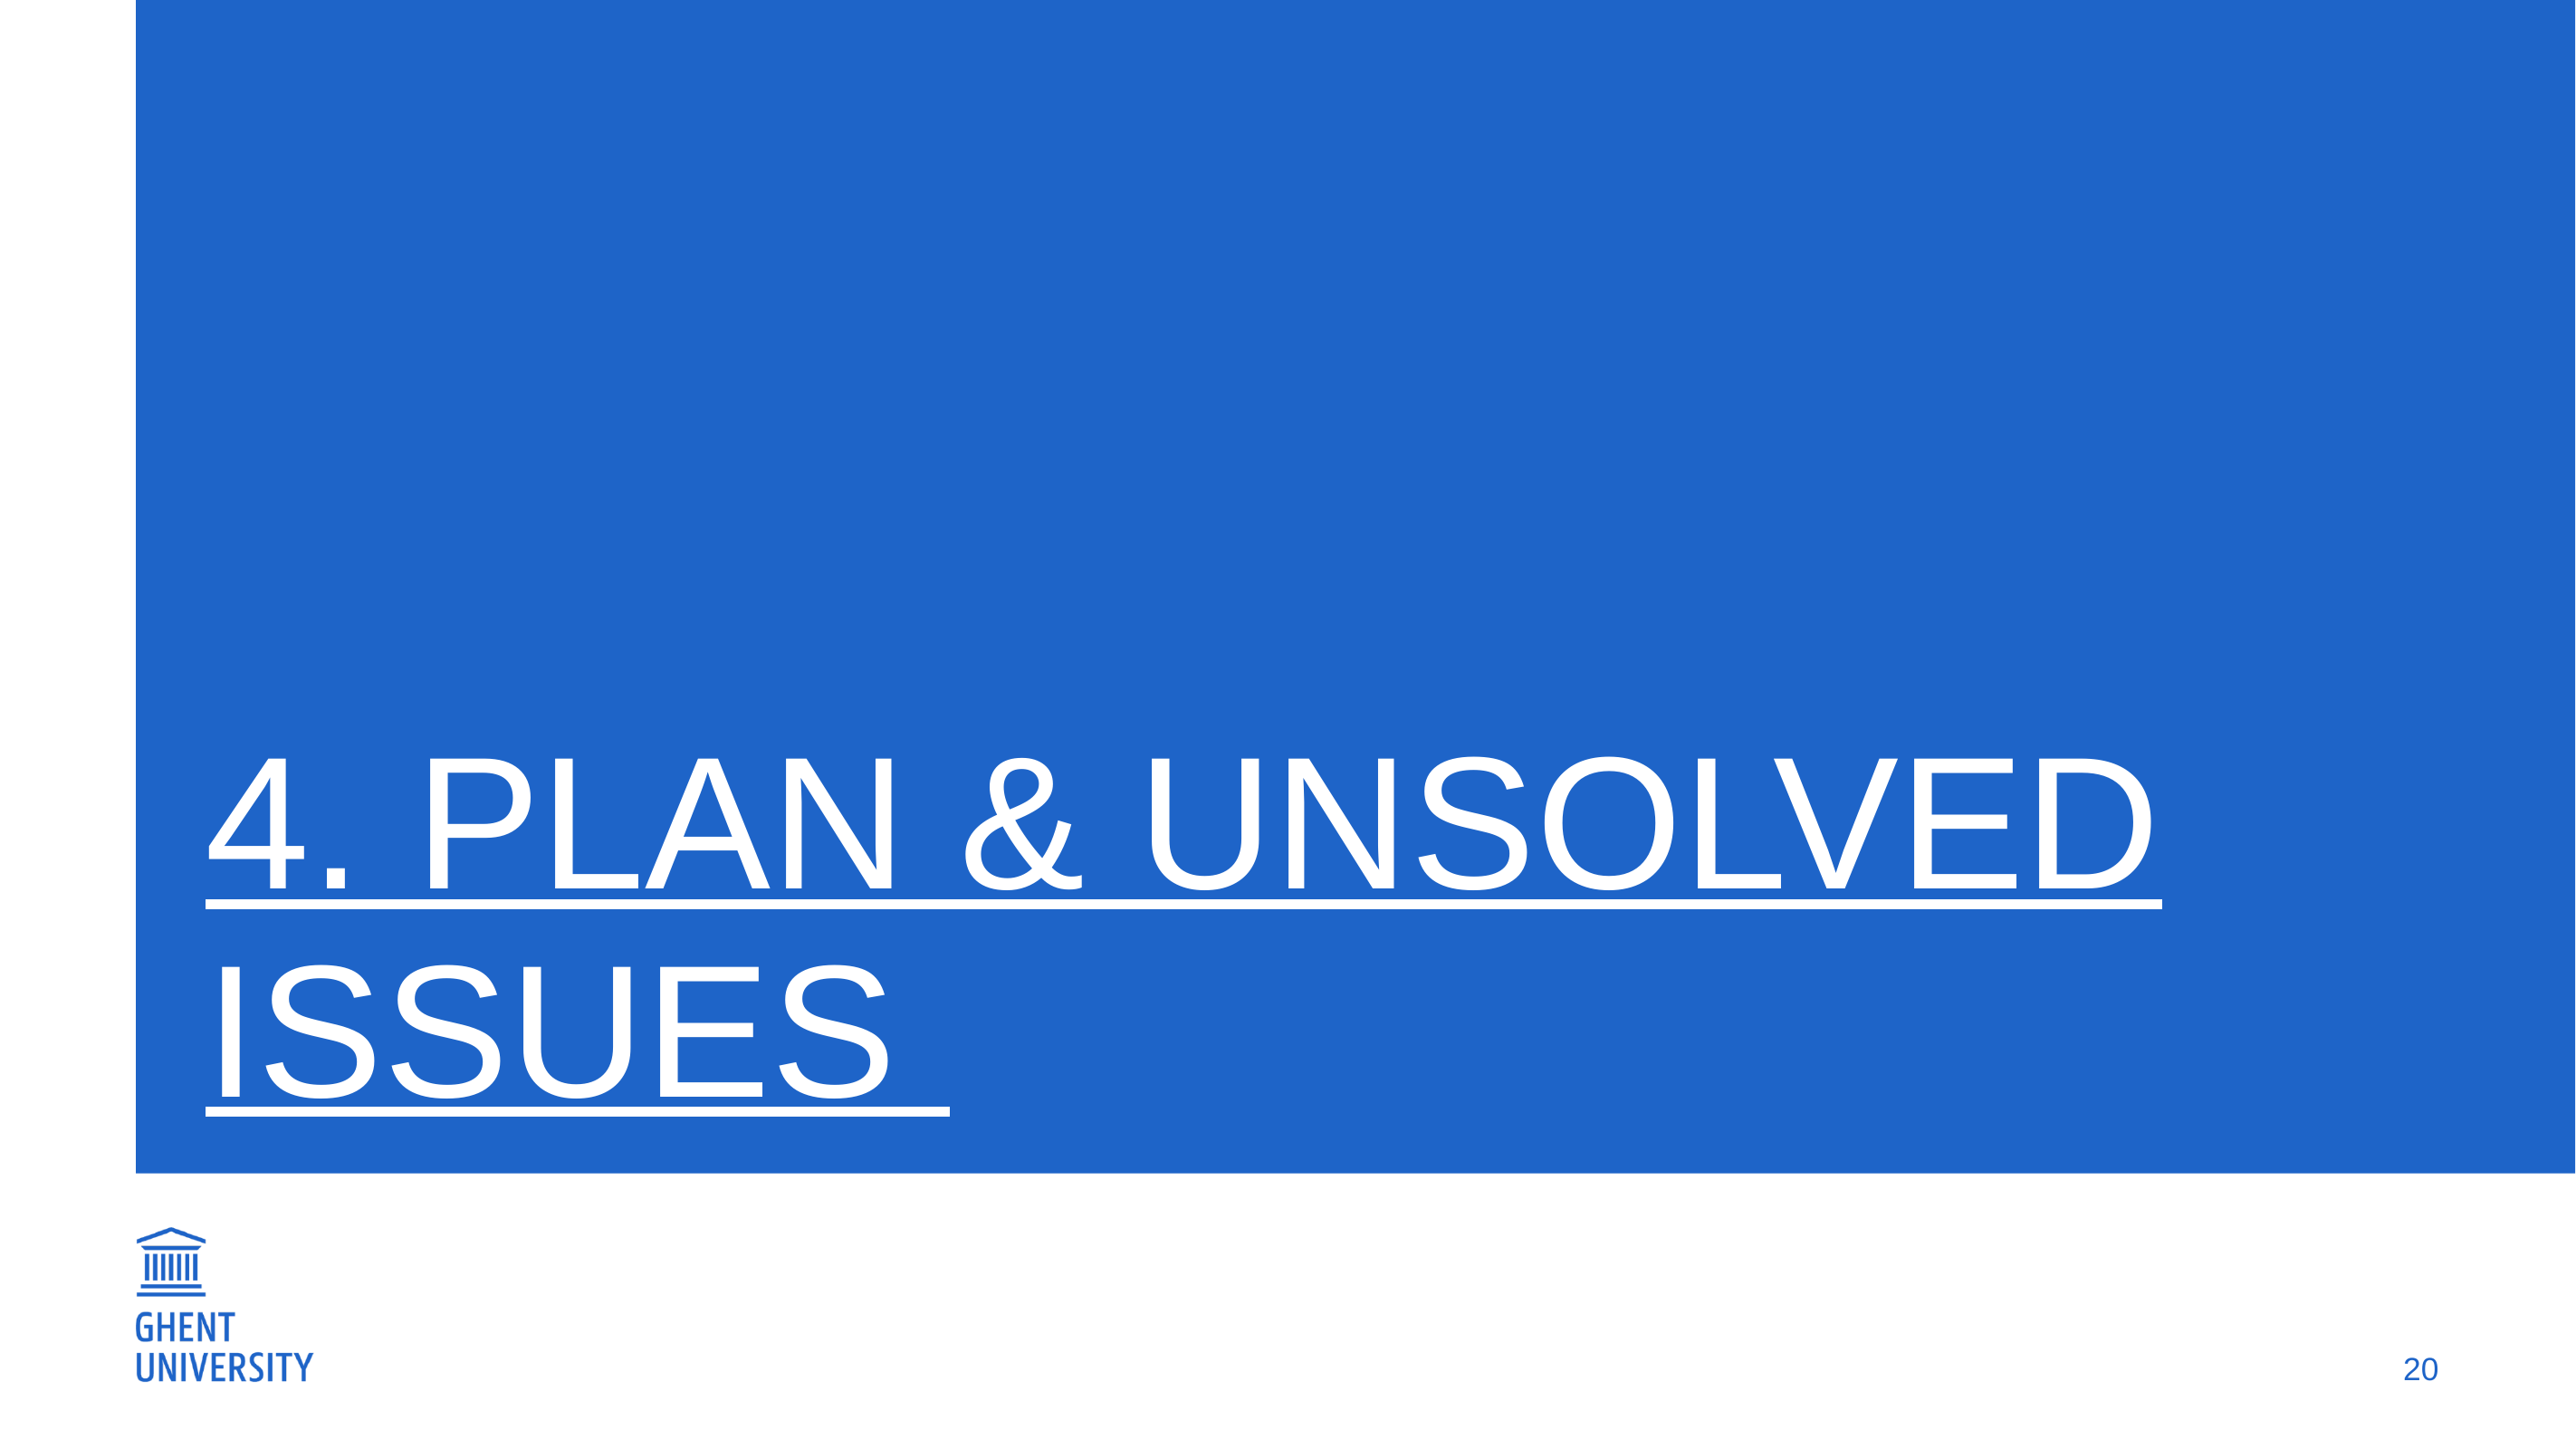

# 4. Plan & unsolved issues
20